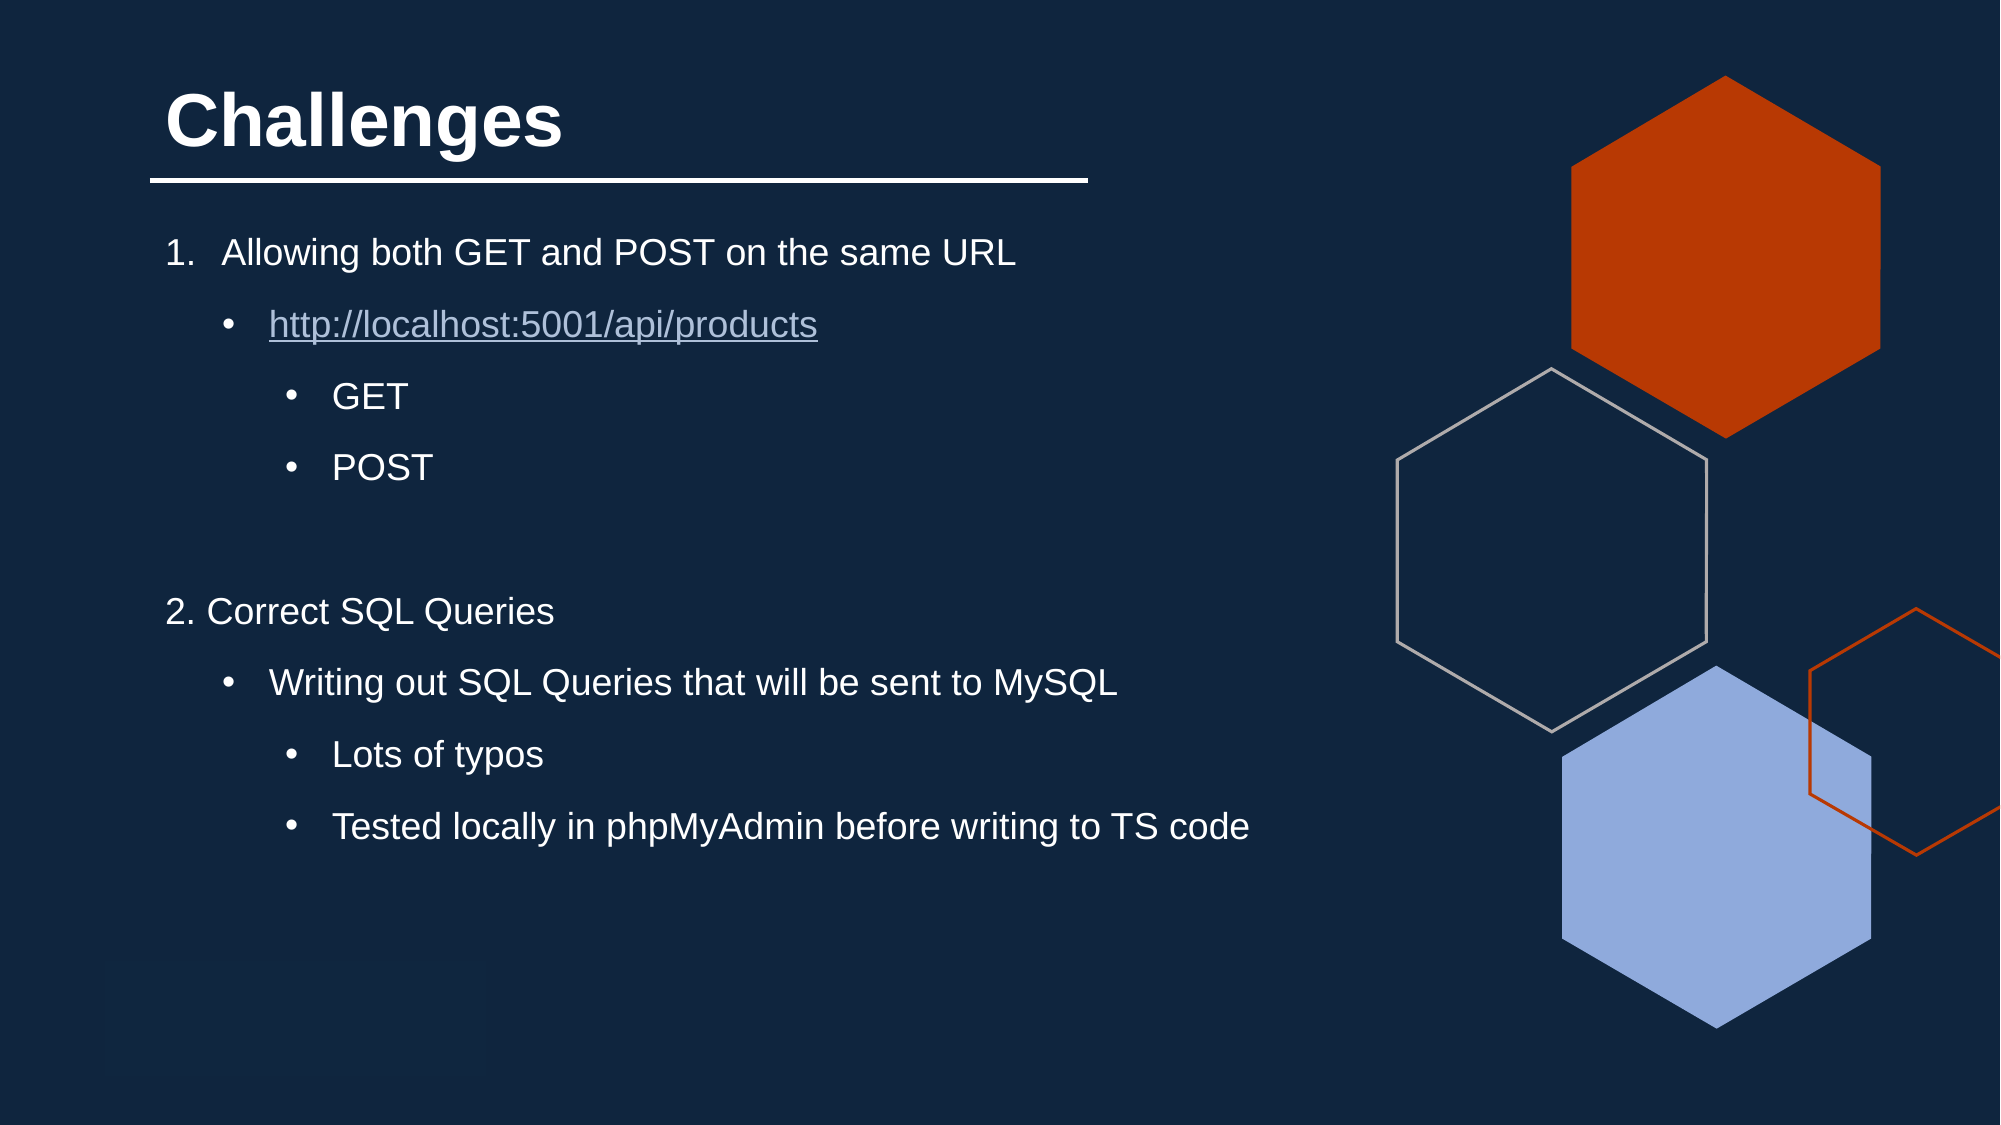

# Challenges
Allowing both GET and POST on the same URL
http://localhost:5001/api/products
GET
POST

2. Correct SQL Queries
Writing out SQL Queries that will be sent to MySQL
Lots of typos
Tested locally in phpMyAdmin before writing to TS code